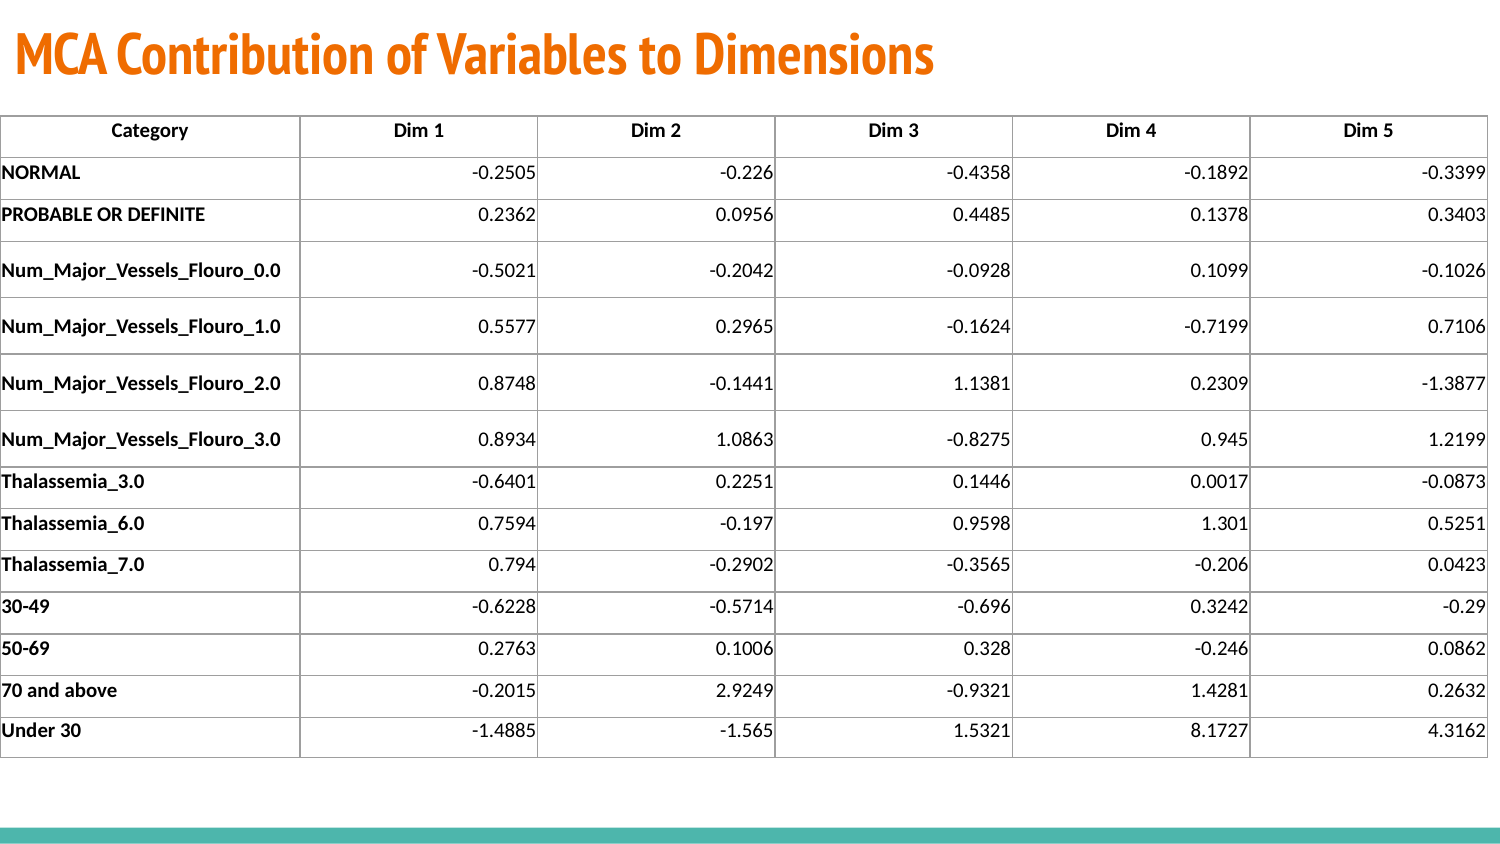

# MCA Contribution of Variables to Dimensions

| Category | Dim 1 | Dim 2 | Dim 3 | Dim 4 | Dim 5 |
| --- | --- | --- | --- | --- | --- |
| NORMAL | -0.2505 | -0.226 | -0.4358 | -0.1892 | -0.3399 |
| PROBABLE OR DEFINITE | 0.2362 | 0.0956 | 0.4485 | 0.1378 | 0.3403 |
| Num\_Major\_Vessels\_Flouro\_0.0 | -0.5021 | -0.2042 | -0.0928 | 0.1099 | -0.1026 |
| Num\_Major\_Vessels\_Flouro\_1.0 | 0.5577 | 0.2965 | -0.1624 | -0.7199 | 0.7106 |
| Num\_Major\_Vessels\_Flouro\_2.0 | 0.8748 | -0.1441 | 1.1381 | 0.2309 | -1.3877 |
| Num\_Major\_Vessels\_Flouro\_3.0 | 0.8934 | 1.0863 | -0.8275 | 0.945 | 1.2199 |
| Thalassemia\_3.0 | -0.6401 | 0.2251 | 0.1446 | 0.0017 | -0.0873 |
| Thalassemia\_6.0 | 0.7594 | -0.197 | 0.9598 | 1.301 | 0.5251 |
| Thalassemia\_7.0 | 0.794 | -0.2902 | -0.3565 | -0.206 | 0.0423 |
| 30-49 | -0.6228 | -0.5714 | -0.696 | 0.3242 | -0.29 |
| 50-69 | 0.2763 | 0.1006 | 0.328 | -0.246 | 0.0862 |
| 70 and above | -0.2015 | 2.9249 | -0.9321 | 1.4281 | 0.2632 |
| Under 30 | -1.4885 | -1.565 | 1.5321 | 8.1727 | 4.3162 |